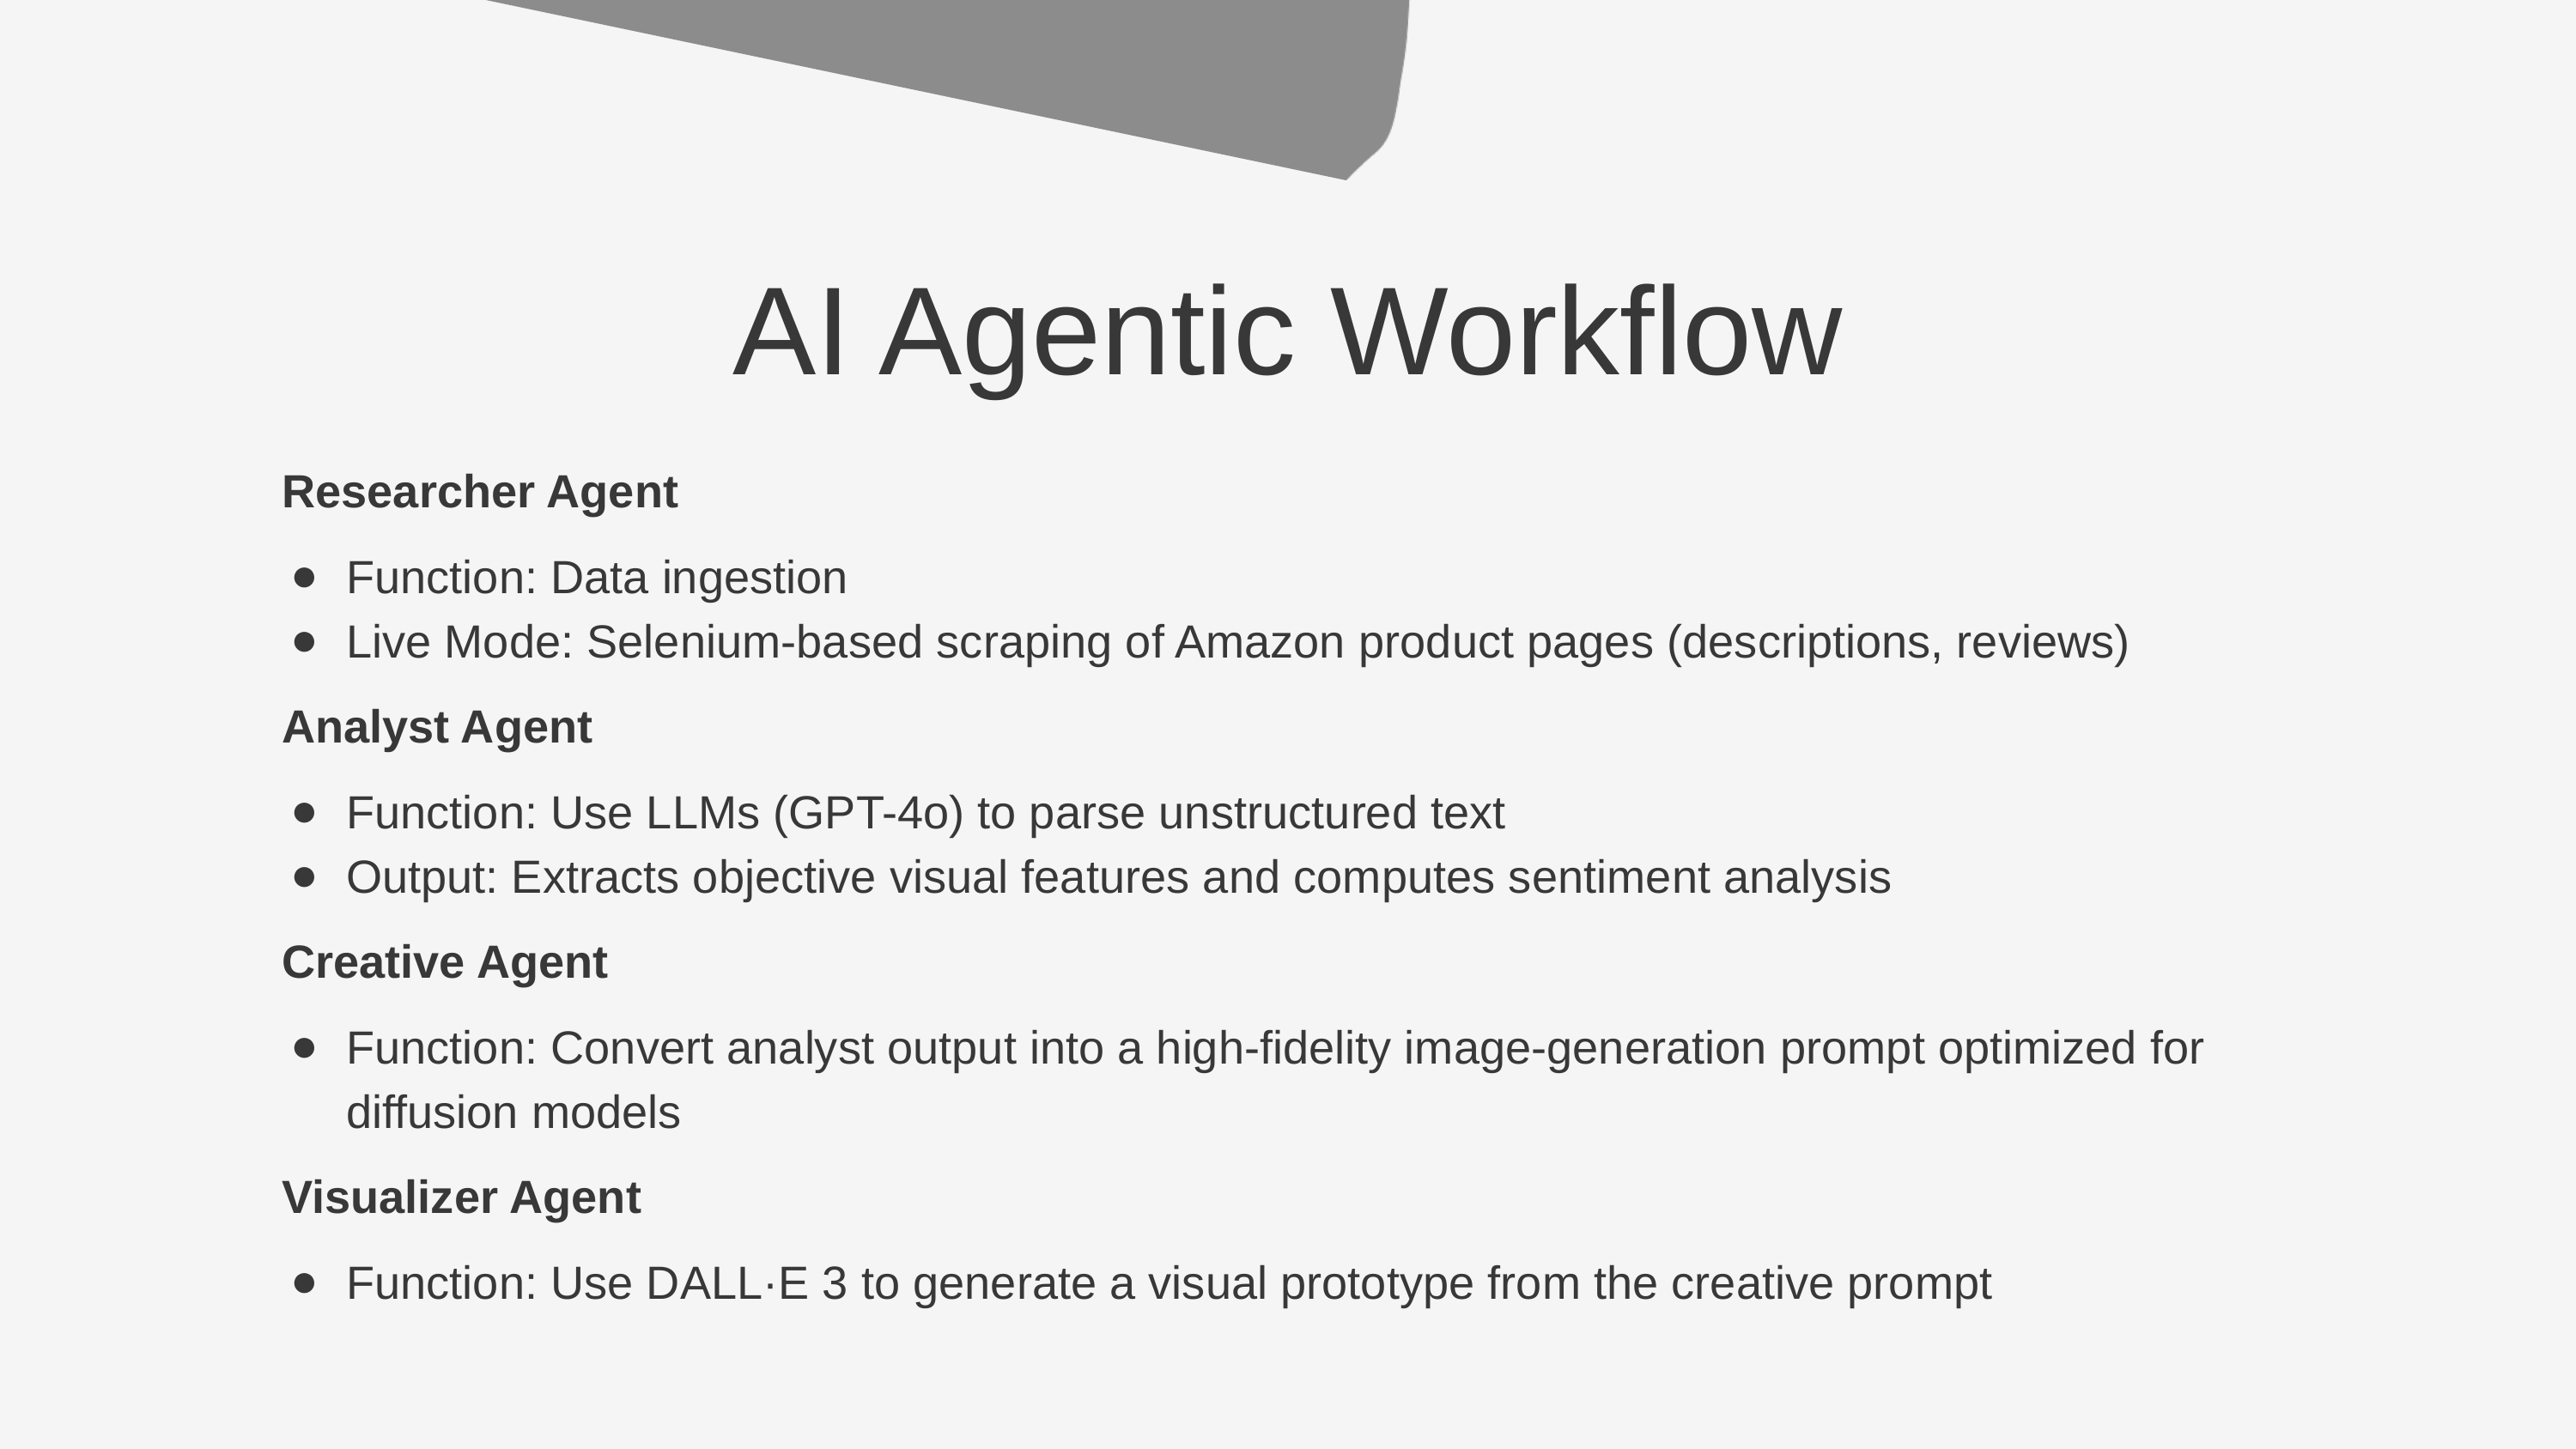

AI Agentic Workflow
Researcher Agent
Function: Data ingestion
Live Mode: Selenium-based scraping of Amazon product pages (descriptions, reviews)
Analyst Agent
Function: Use LLMs (GPT-4o) to parse unstructured text
Output: Extracts objective visual features and computes sentiment analysis
Creative Agent
Function: Convert analyst output into a high-fidelity image-generation prompt optimized for diffusion models
Visualizer Agent
Function: Use DALL·E 3 to generate a visual prototype from the creative prompt